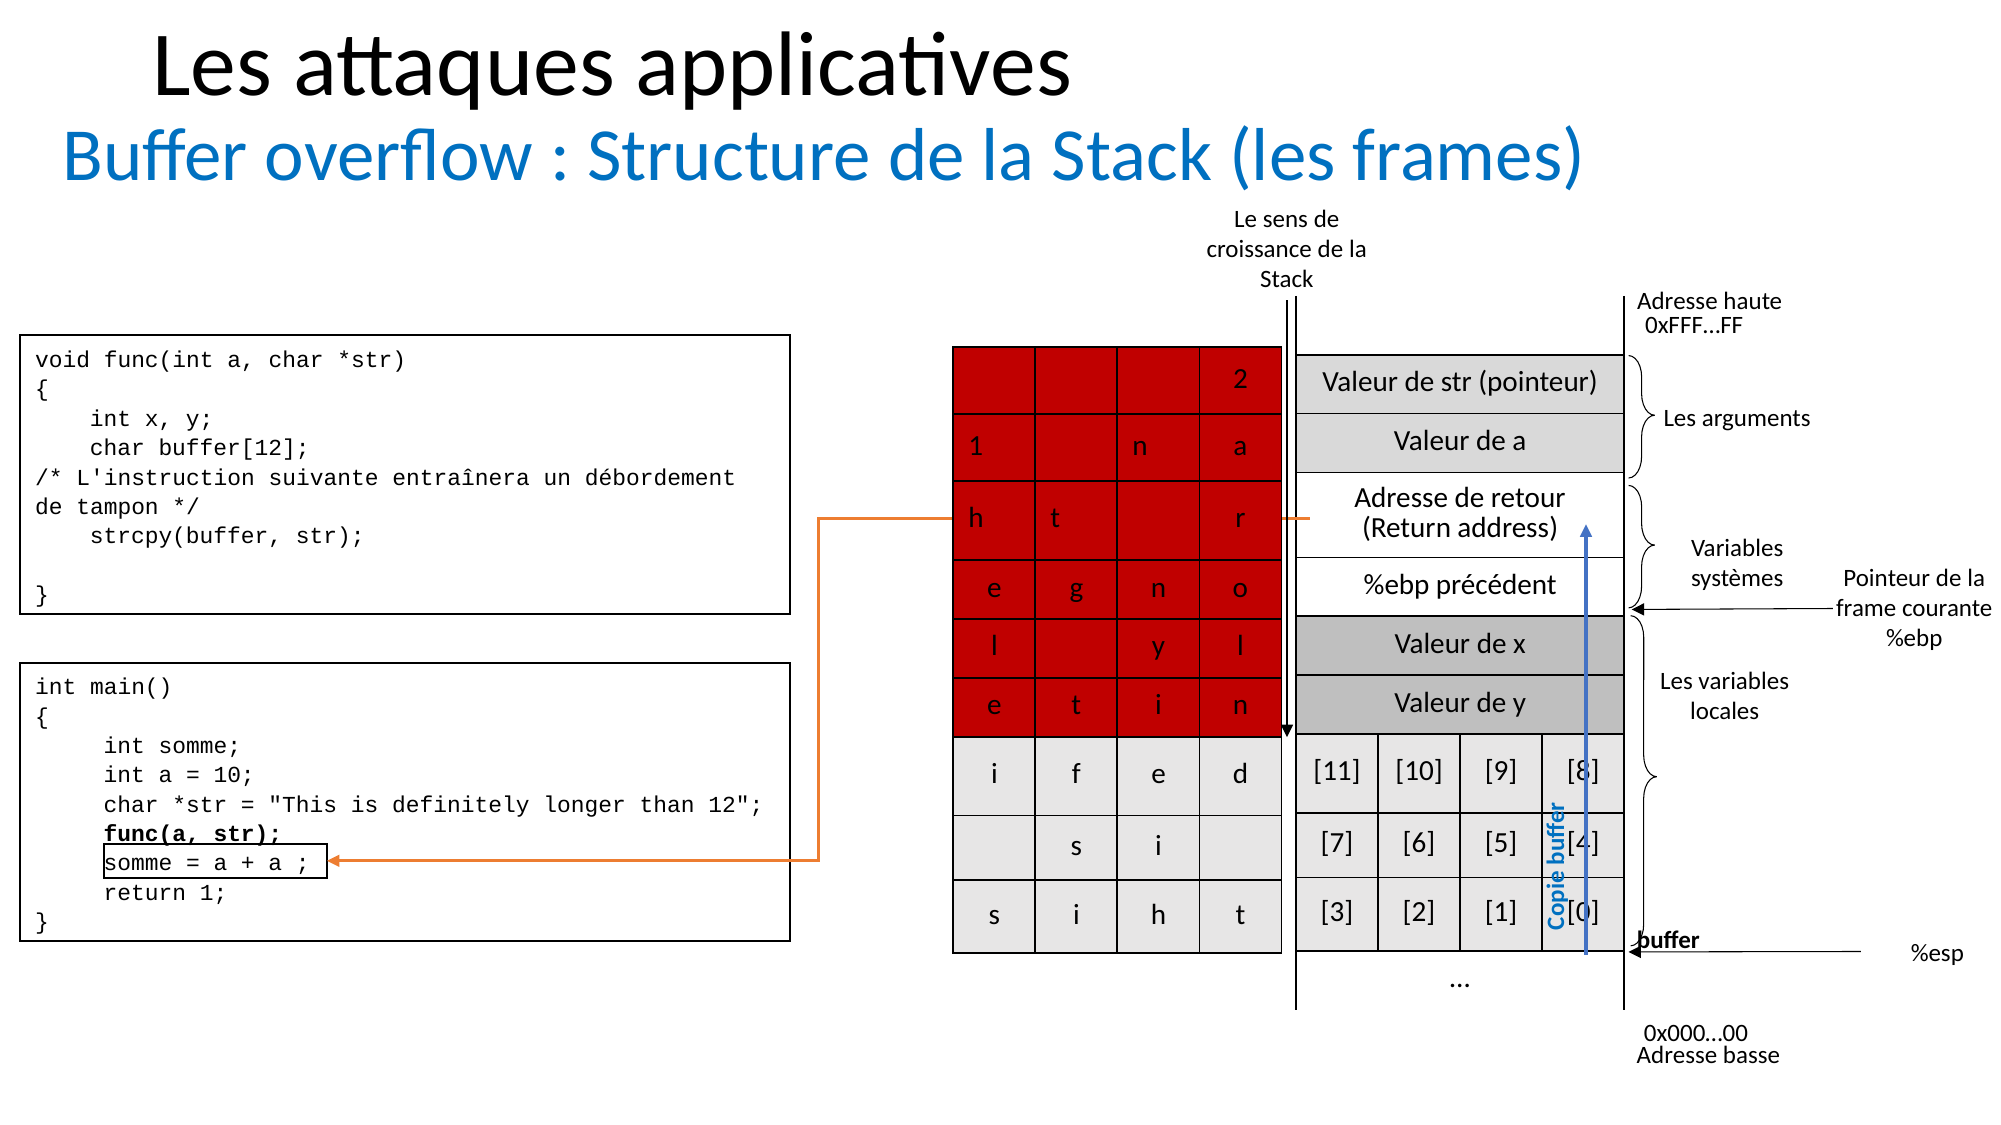

# Les attaques applicatives
Buffer overflow : Structure de la Stack (les frames)
Le sens de croissance de la Stack
Adresse haute
0xFFF…FF
|  |  |  |  |
| --- | --- | --- | --- |
| Valeur de str (pointeur) |  |  |  |
| Valeur de a |  |  |  |
| Adresse de retour (Return address) |  |  |  |
| %ebp précédent |  |  |  |
| Valeur de x |  |  |  |
| Valeur de y |  |  |  |
| [11] | [10] | [9] | [8] |
| [7] | [6] | [5] | [4] |
| [3] | [2] | [1] | [0] |
| … |  |  |  |
void func(int a, char *str)
{
    int x, y;
    char buffer[12];
/* L'instruction suivante entraînera un débordement de tampon */
    strcpy(buffer, str);

}
|  |  |  | 2 |
| --- | --- | --- | --- |
| 1 |  | n | a |
| h | t |  | r |
| e | g | n | o |
| l |  | y | l |
| e | t | i | n |
| i | f | e | d |
|  | s | i |  |
| s | i | h | t |

Les arguments

Variables systèmes
Copie buffer
Pointeur de la frame courante
%ebp

Les variables locales
int main()
{
     int somme;
     int a = 10;
     char *str = "This is definitely longer than 12";
     func(a, str);
     somme = a + a ;
     return 1;
}

buffer
%esp
0x000…00
Adresse basse